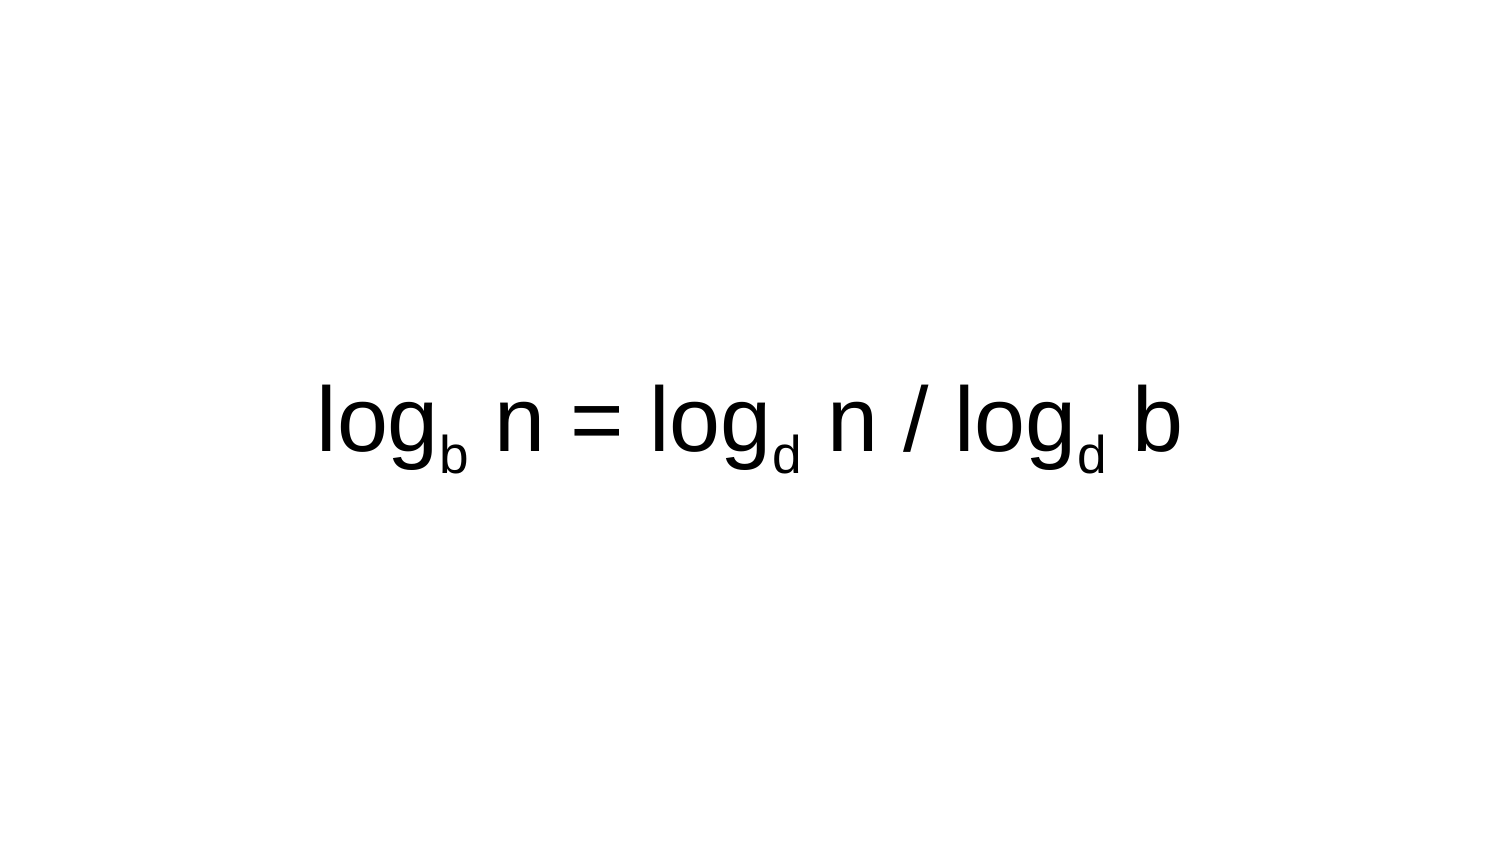

# logb n = logd n / logd b